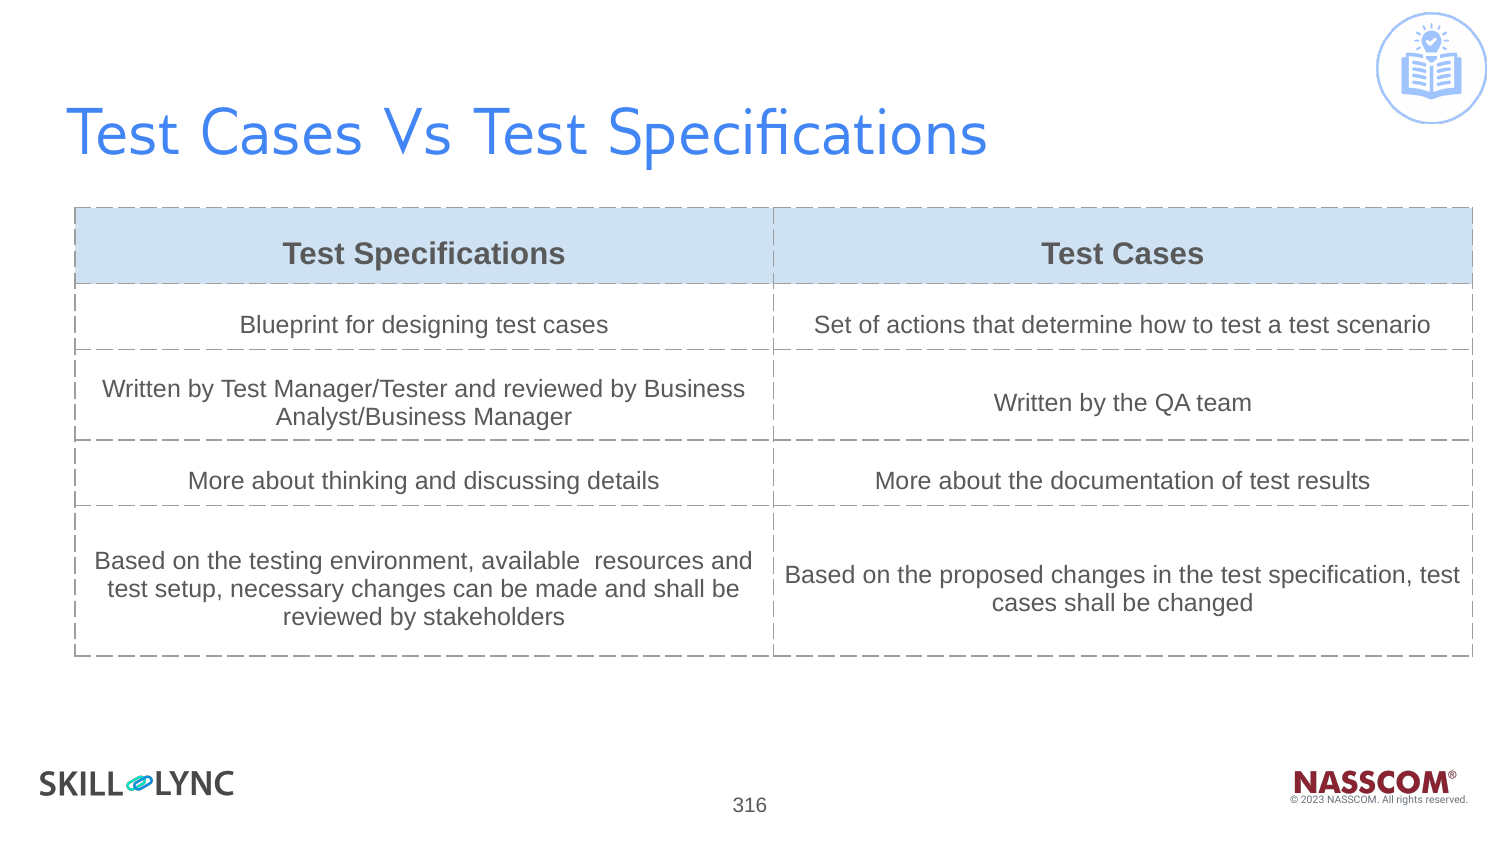

# Test Cases Vs Test Specifications
| Test Specifications | Test Cases |
| --- | --- |
| Blueprint for designing test cases | Set of actions that determine how to test a test scenario |
| Written by Test Manager/Tester and reviewed by Business Analyst/Business Manager | Written by the QA team |
| More about thinking and discussing details | More about the documentation of test results |
| Based on the testing environment, available resources and test setup, necessary changes can be made and shall be reviewed by stakeholders | Based on the proposed changes in the test specification, test cases shall be changed |
316